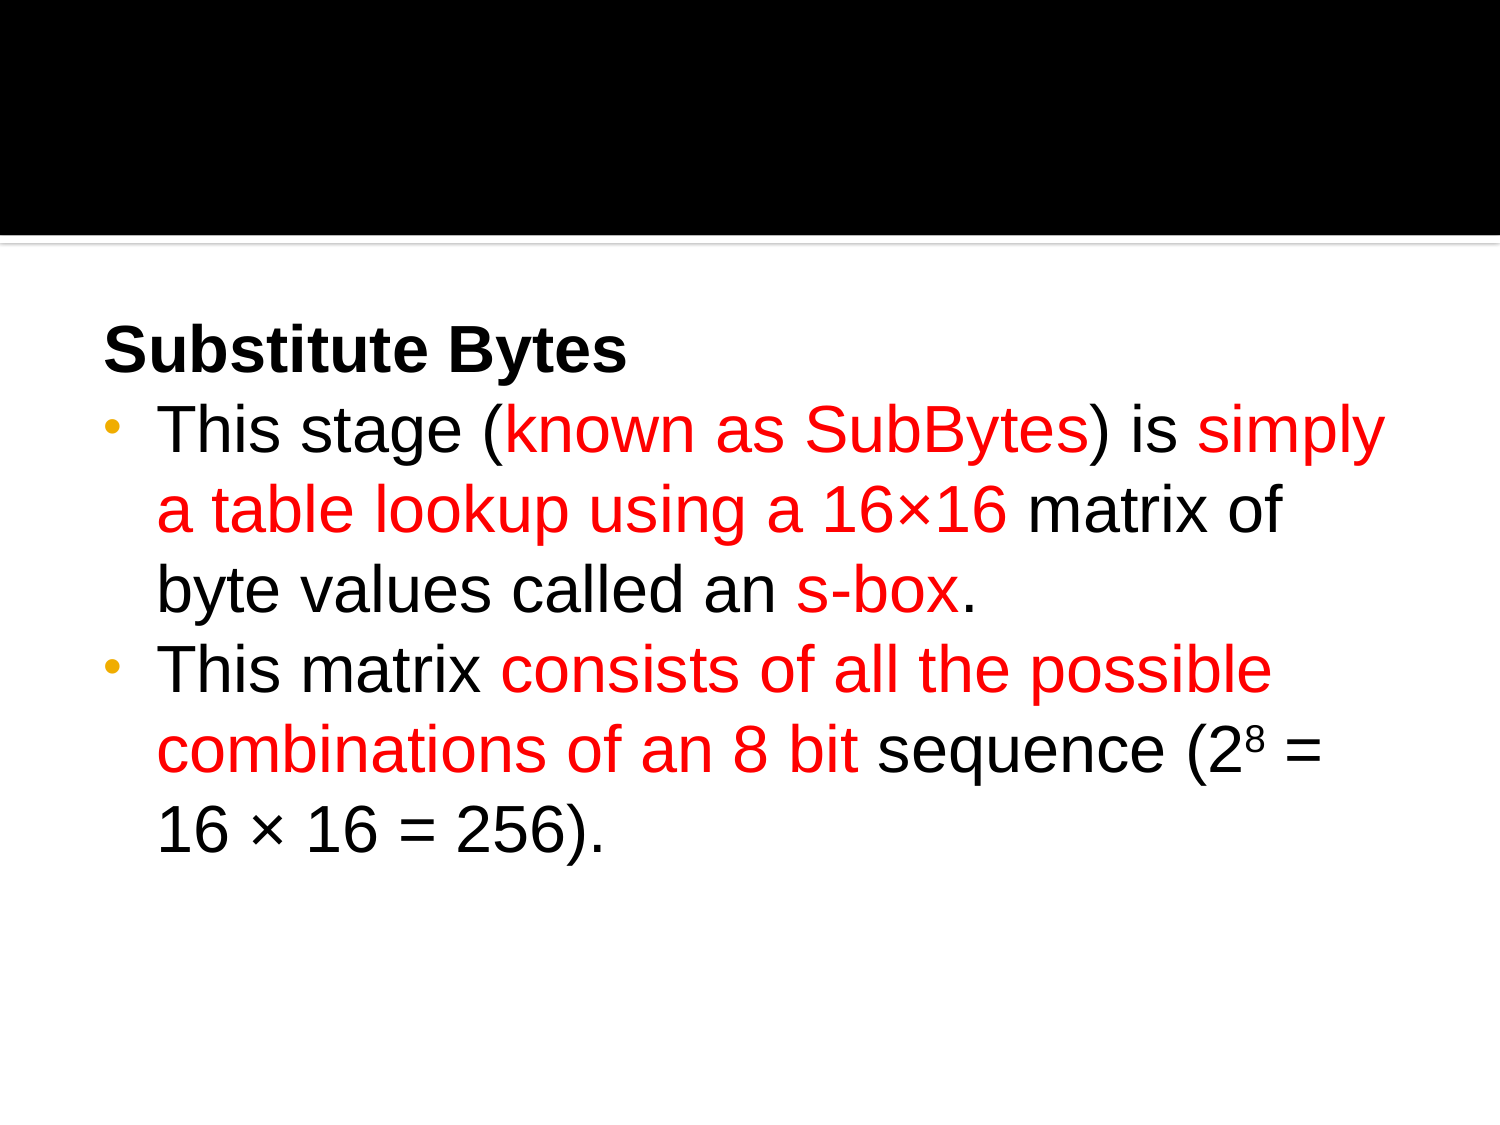

#
Substitute Bytes
This stage (known as SubBytes) is simply a table lookup using a 16×16 matrix of byte values called an s-box.
This matrix consists of all the possible combinations of an 8 bit sequence (28 = 16 × 16 = 256).